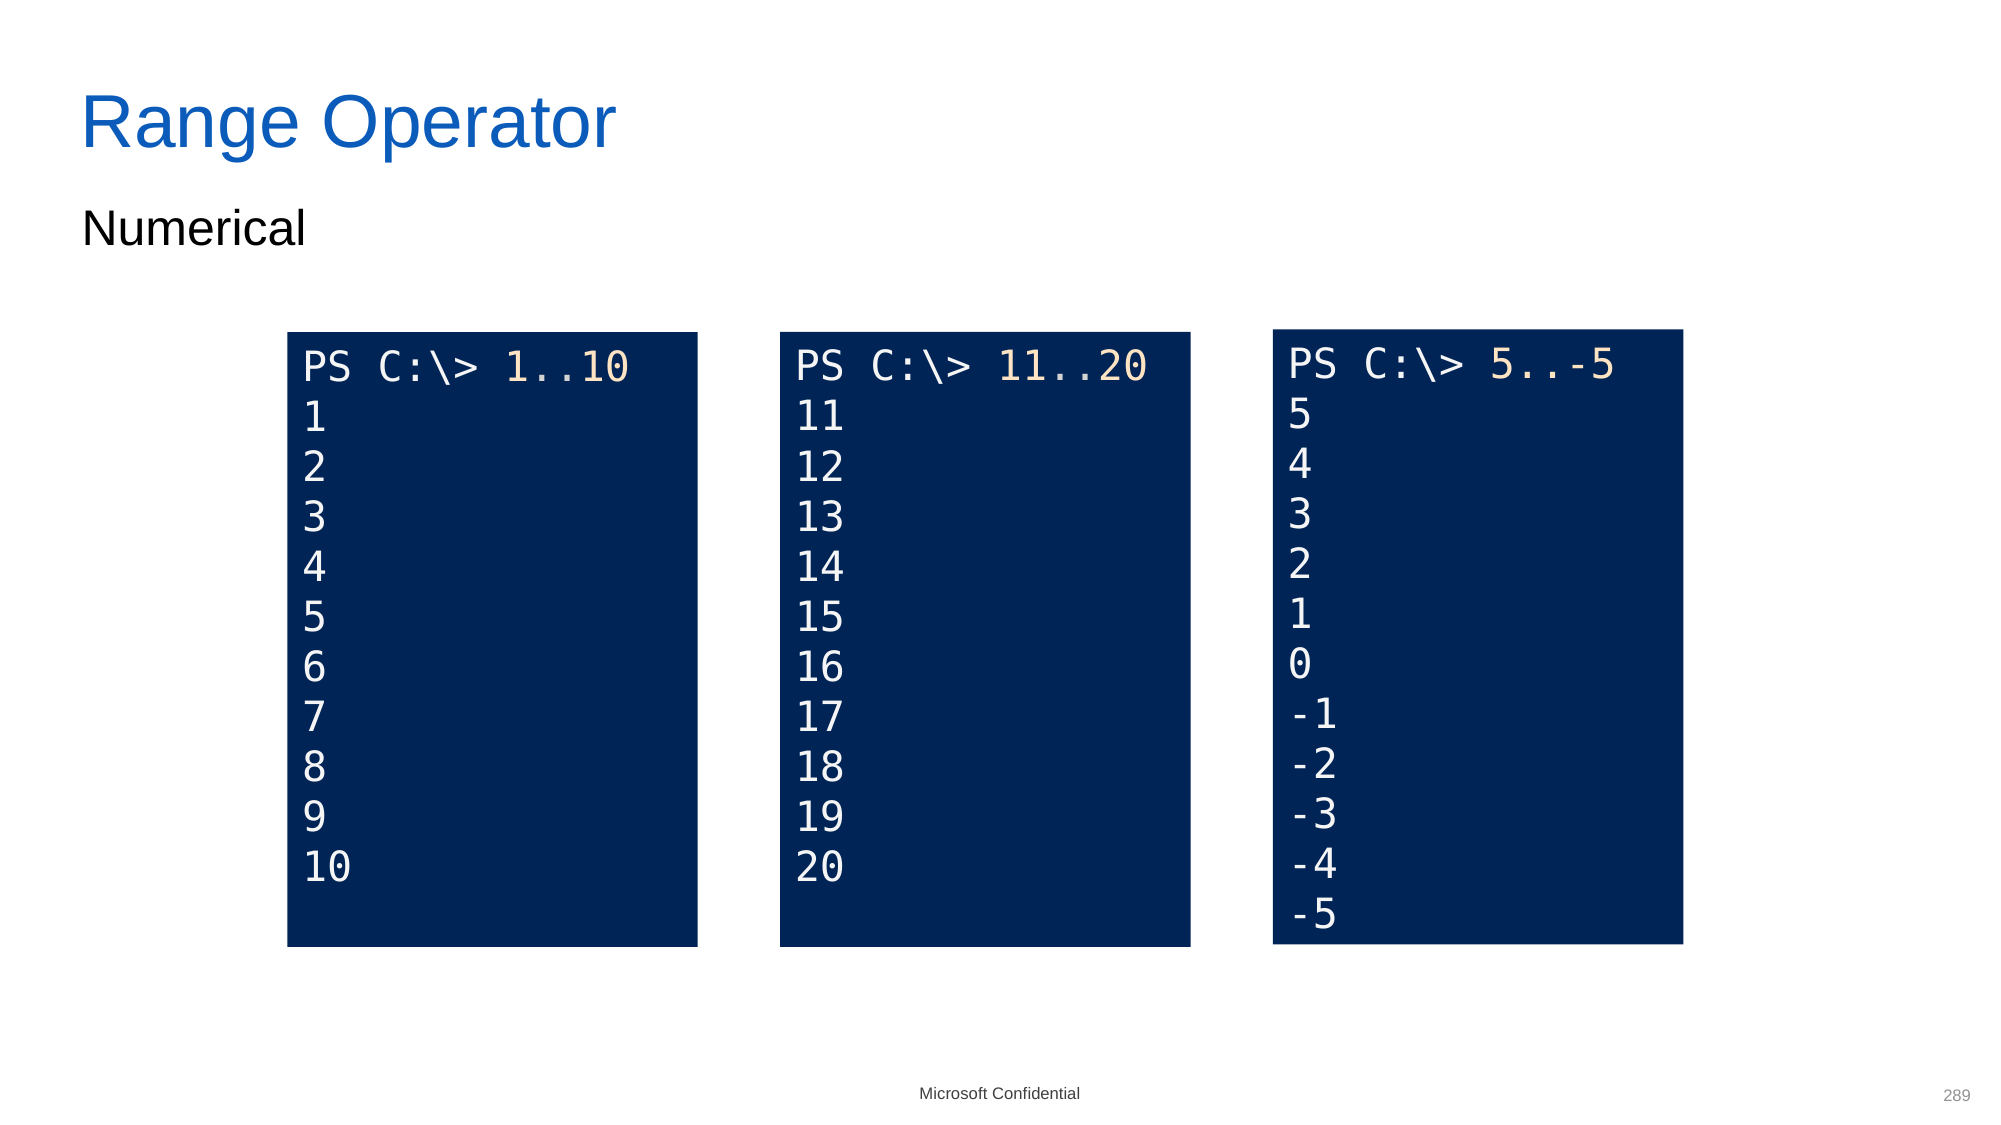

# Range Operator
Numerical

PS C:\> 5..-5
5
4
3
2
1
0
-1
-2
-3
-4
-5
PS C:\> 11..20
11
12
13
14
15
16
17
18
19
20

PS C:\> 1..10
1
2
3
4
5
6
7
8
9
10

289